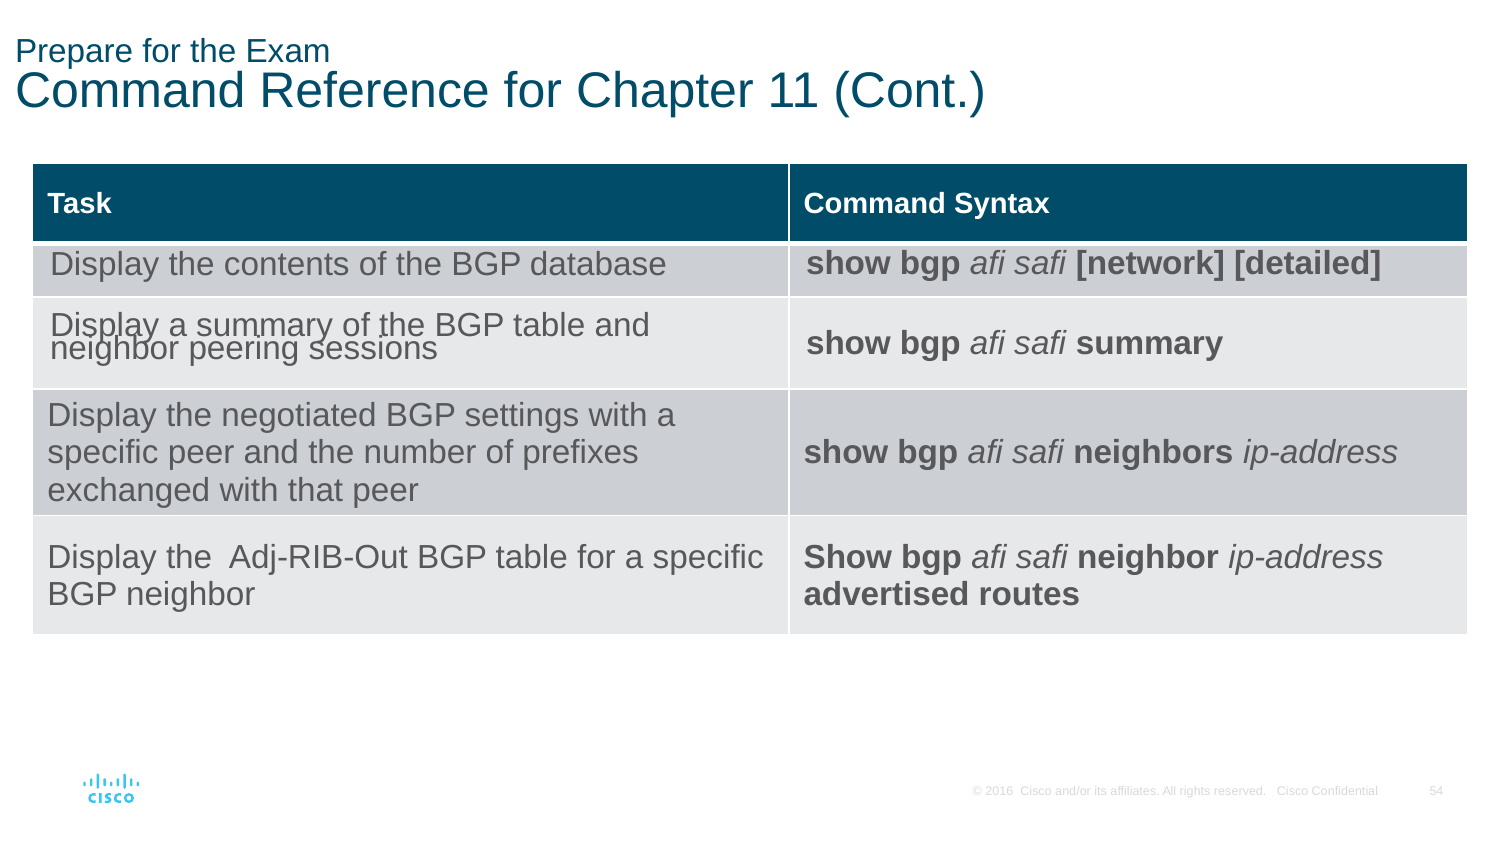

# Prepare for the Exam Command Reference for Chapter 11 (Cont.)
| Task | Command Syntax |
| --- | --- |
| Display the contents of the BGP database | show bgp afi safi [network] [detailed] |
| Display a summary of the BGP table and neighbor peering sessions | show bgp afi safi summary |
| Display the negotiated BGP settings with a specific peer and the number of prefixes exchanged with that peer | show bgp afi safi neighbors ip-address |
| Display the Adj-RIB-Out BGP table for a specific BGP neighbor | Show bgp afi safi neighbor ip-address advertised routes |